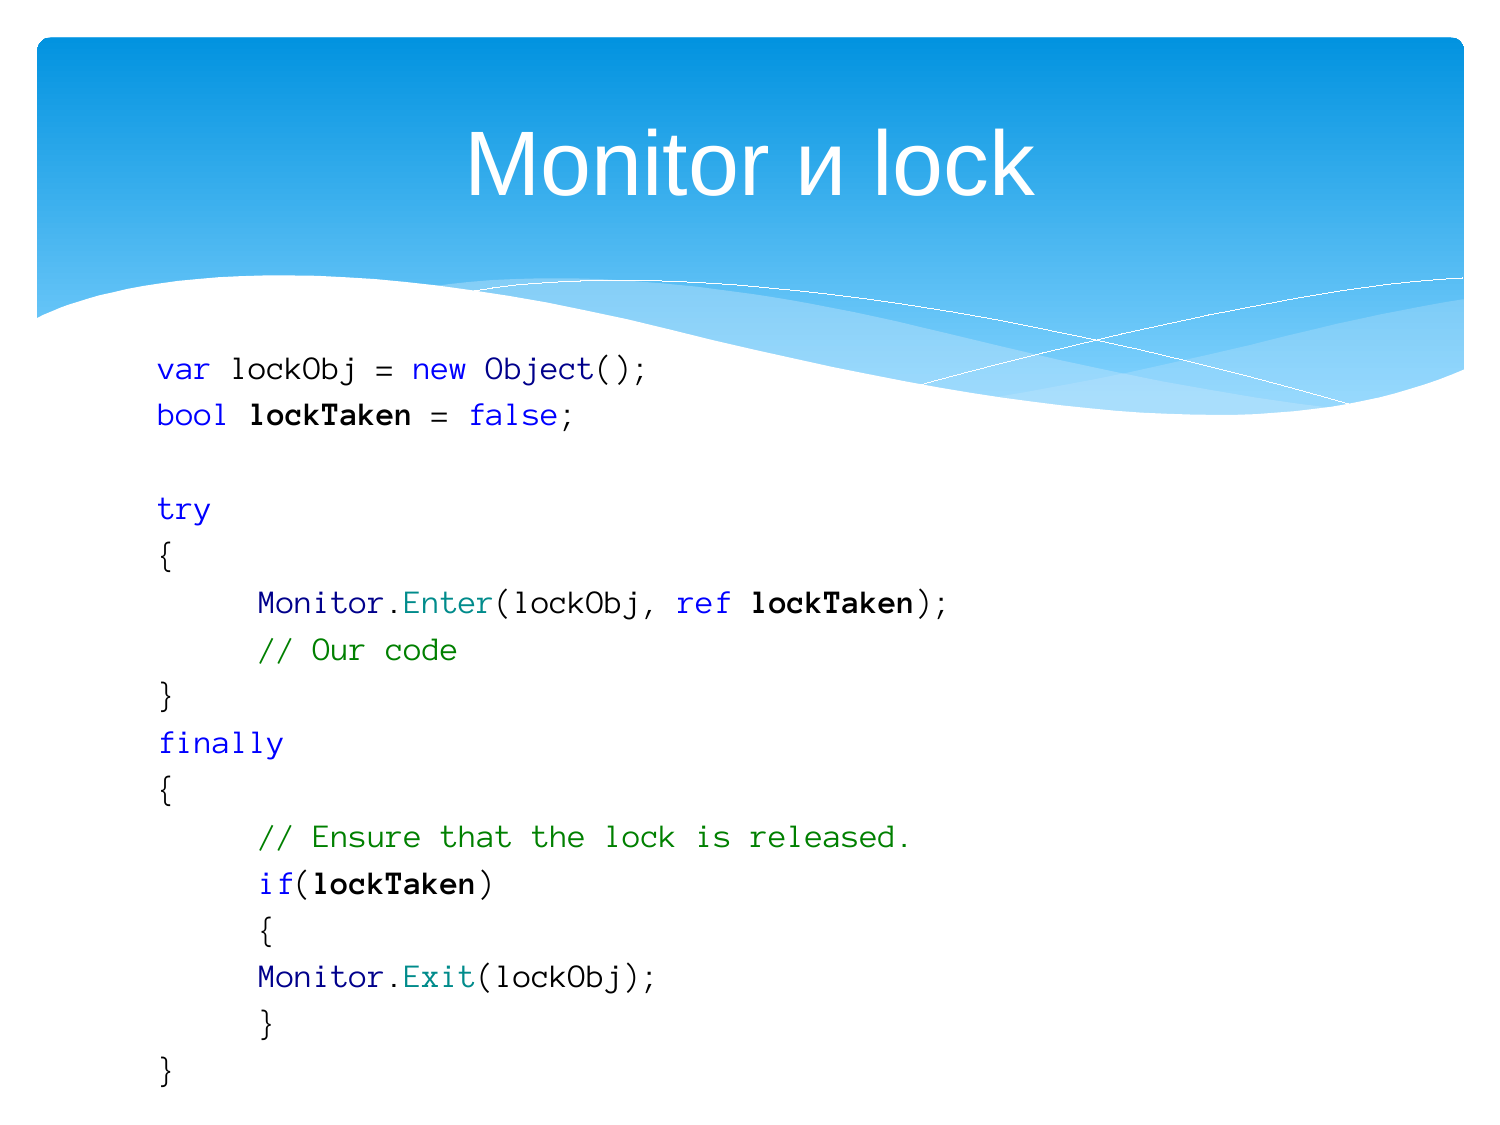

# Monitor и lock
var lockObj = new Object();
bool lockTaken = false;

try
{
	Monitor.Enter(lockObj, ref lockTaken);
	// Our code
}
finally
{
	// Ensure that the lock is released.
	if(lockTaken)
	{
		Monitor.Exit(lockObj);
	}
}